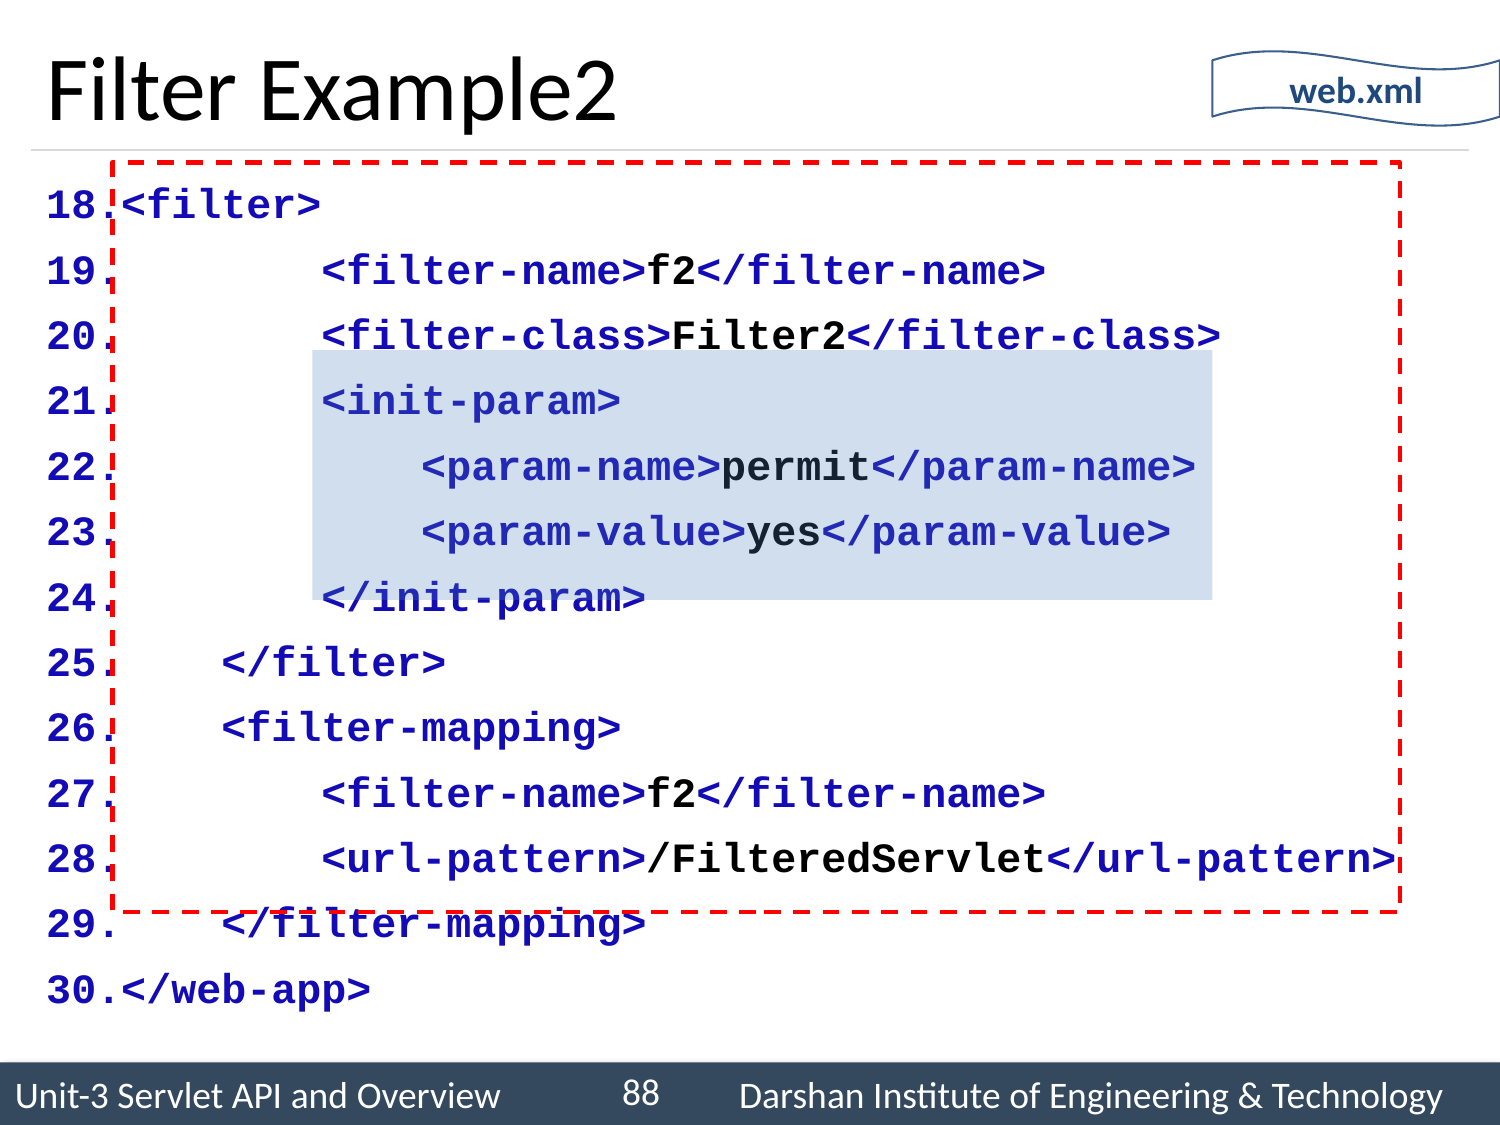

# Filter Example2
web.xml
<filter>
        <filter-name>f2</filter-name>
        <filter-class>Filter2</filter-class>
        <init-param>
            <param-name>permit</param-name>
            <param-value>yes</param-value>
        </init-param>
    </filter>
    <filter-mapping>
        <filter-name>f2</filter-name>
        <url-pattern>/FilteredServlet</url-pattern>
    </filter-mapping>
</web-app>

88